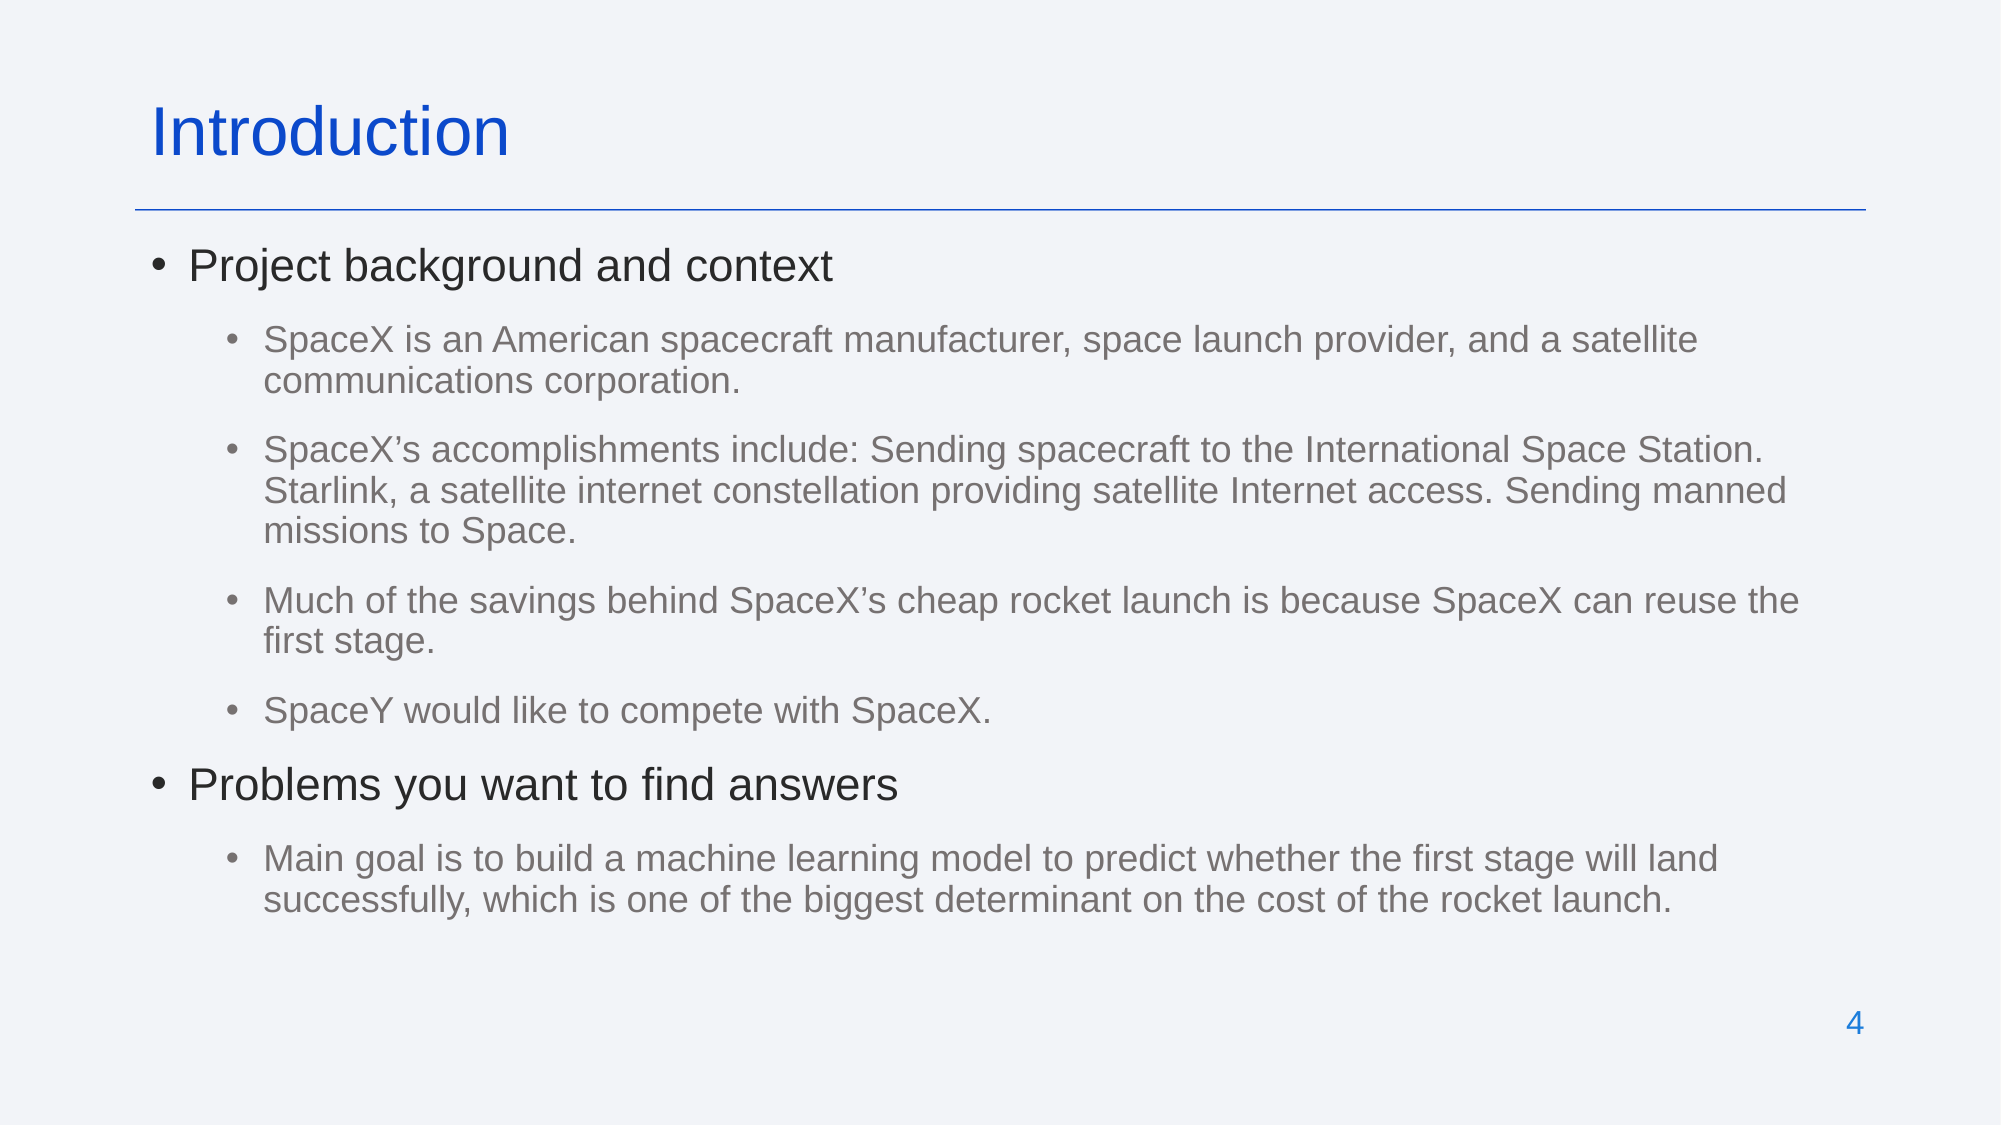

Introduction
Project background and context
SpaceX is an American spacecraft manufacturer, space launch provider, and a satellite communications corporation.
SpaceX’s accomplishments include: Sending spacecraft to the International Space Station. Starlink, a satellite internet constellation providing satellite Internet access. Sending manned missions to Space.
Much of the savings behind SpaceX’s cheap rocket launch is because SpaceX can reuse the first stage.
SpaceY would like to compete with SpaceX.
Problems you want to find answers
Main goal is to build a machine learning model to predict whether the first stage will land successfully, which is one of the biggest determinant on the cost of the rocket launch.

4